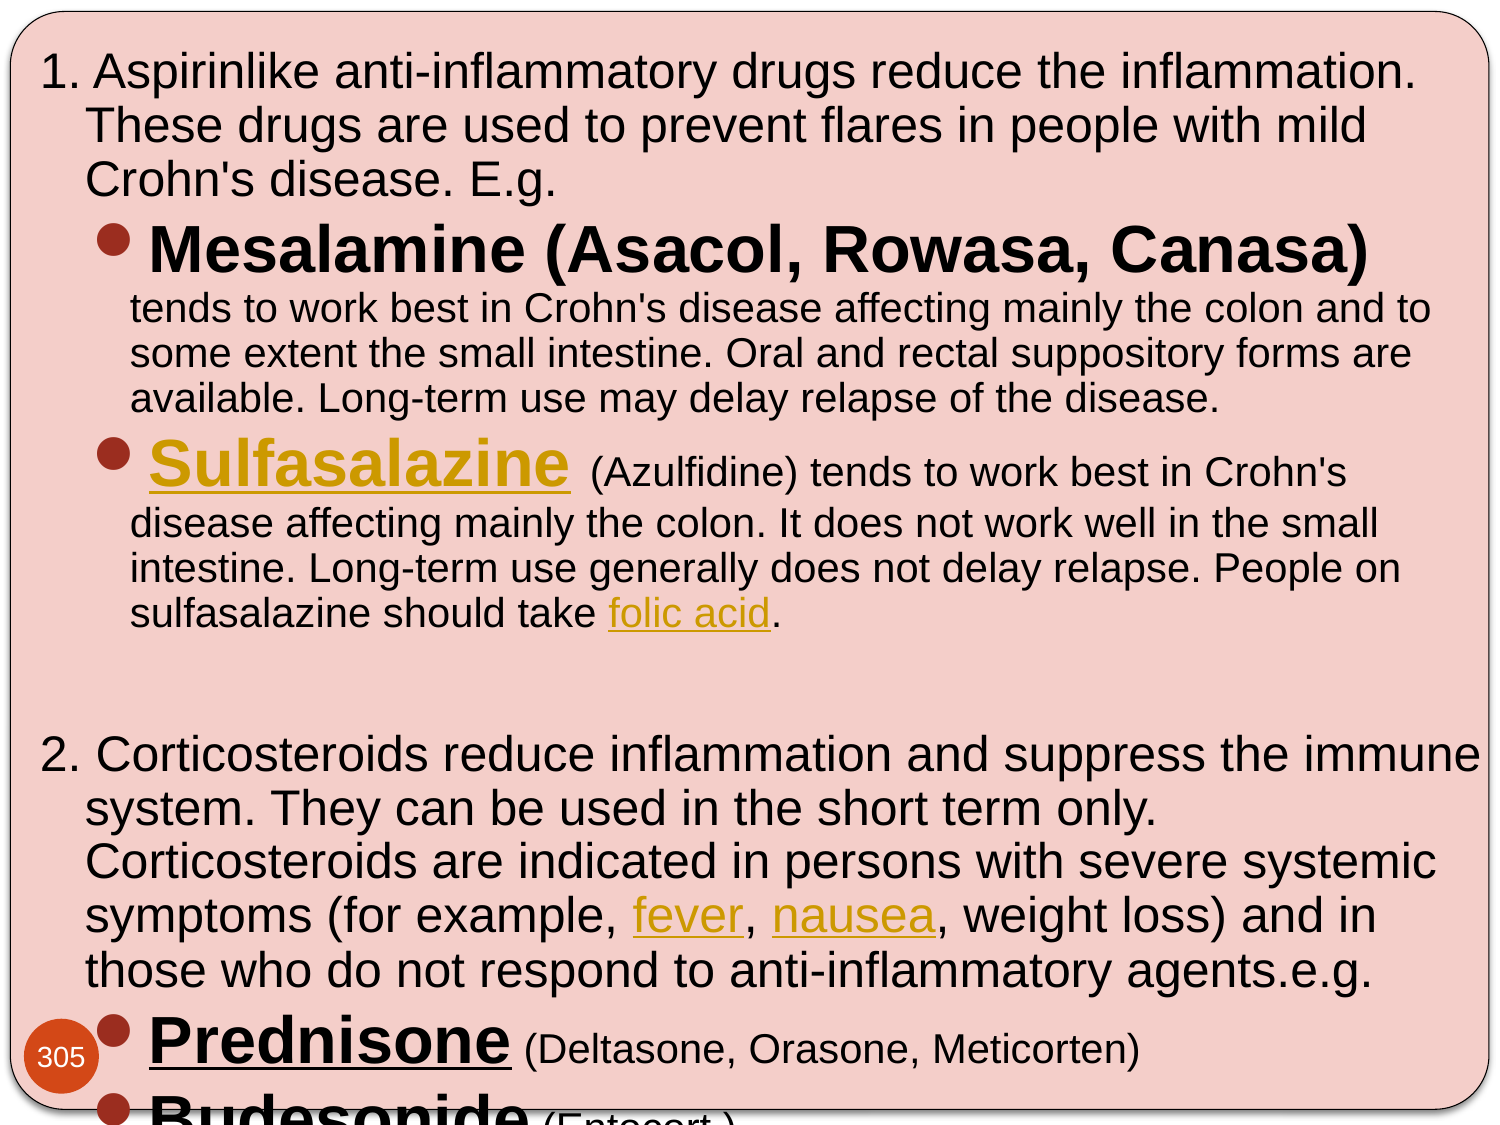

1. Aspirinlike anti-inflammatory drugs reduce the inflammation. These drugs are used to prevent flares in people with mild Crohn's disease. E.g.
Mesalamine (Asacol, Rowasa, Canasa) tends to work best in Crohn's disease affecting mainly the colon and to some extent the small intestine. Oral and rectal suppository forms are available. Long-term use may delay relapse of the disease.
Sulfasalazine (Azulfidine) tends to work best in Crohn's disease affecting mainly the colon. It does not work well in the small intestine. Long-term use generally does not delay relapse. People on sulfasalazine should take folic acid.

2. Corticosteroids reduce inflammation and suppress the immune system. They can be used in the short term only. Corticosteroids are indicated in persons with severe systemic symptoms (for example, fever, nausea, weight loss) and in those who do not respond to anti-inflammatory agents.e.g.
Prednisone (Deltasone, Orasone, Meticorten)
Budesonide (Entocort )

305